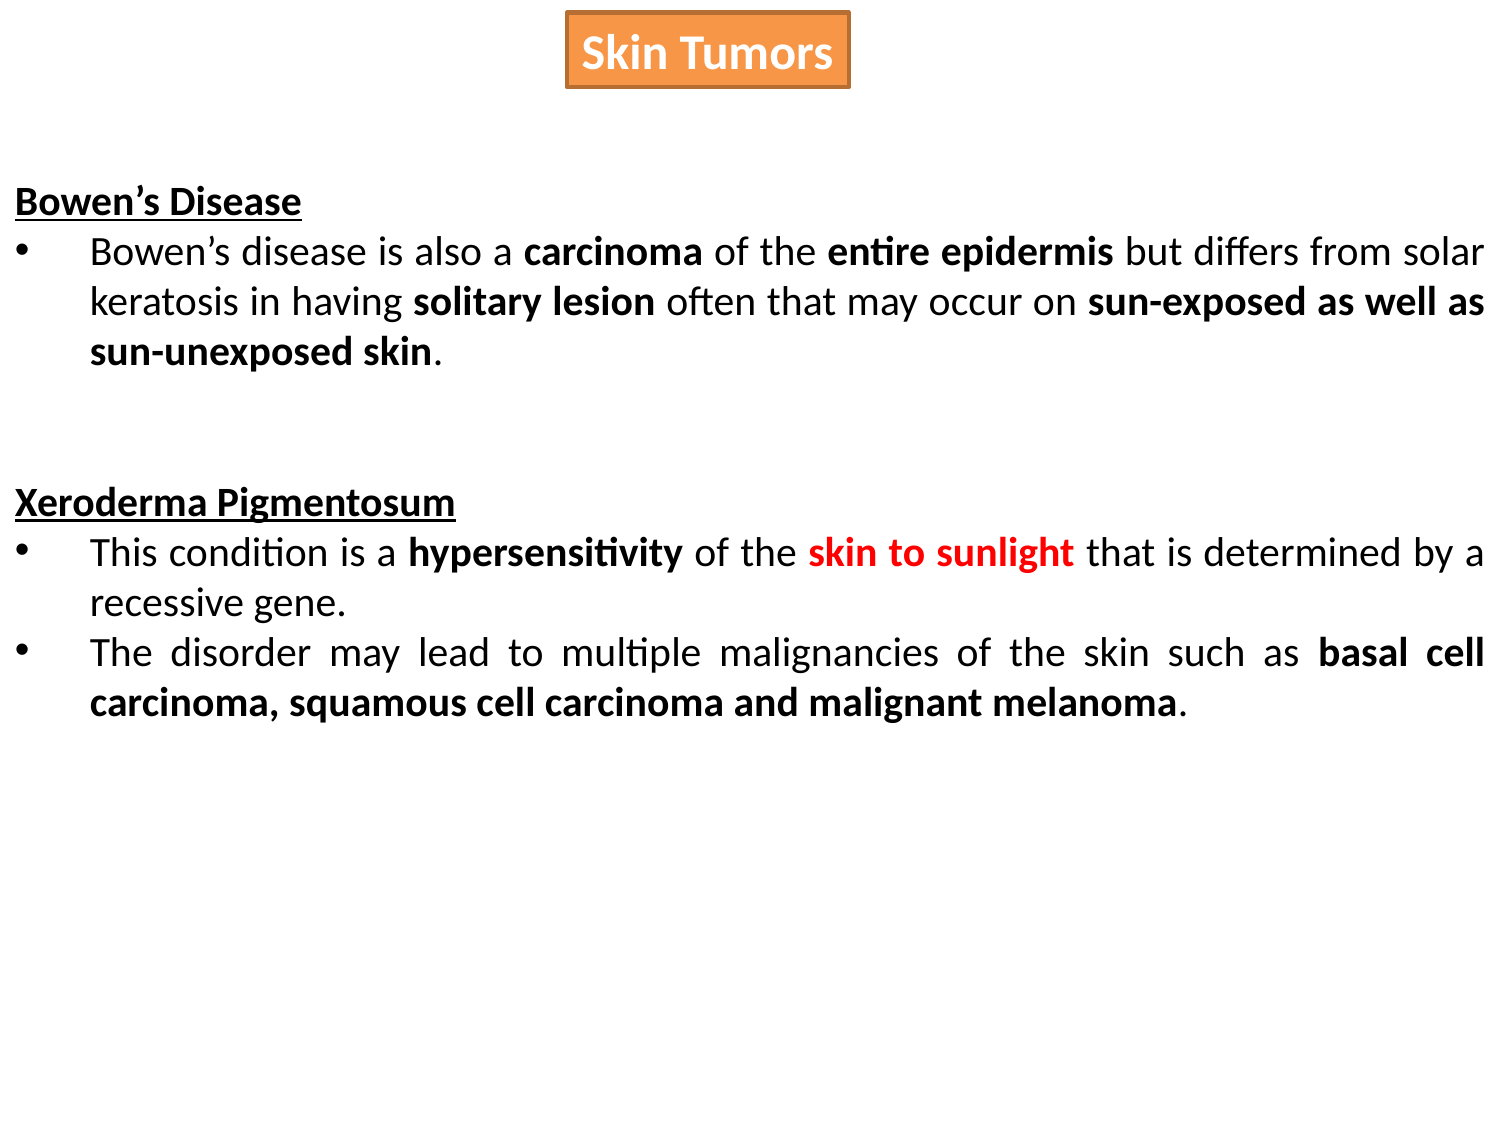

Skin Tumors
Bowen’s Disease
Bowen’s disease is also a carcinoma of the entire epidermis but differs from solar keratosis in having solitary lesion often that may occur on sun-exposed as well as sun-unexposed skin.

Xeroderma Pigmentosum
This condition is a hypersensitivity of the skin to sunlight that is determined by a recessive gene.
The disorder may lead to multiple malignancies of the skin such as basal cell carcinoma, squamous cell carcinoma and malignant melanoma.